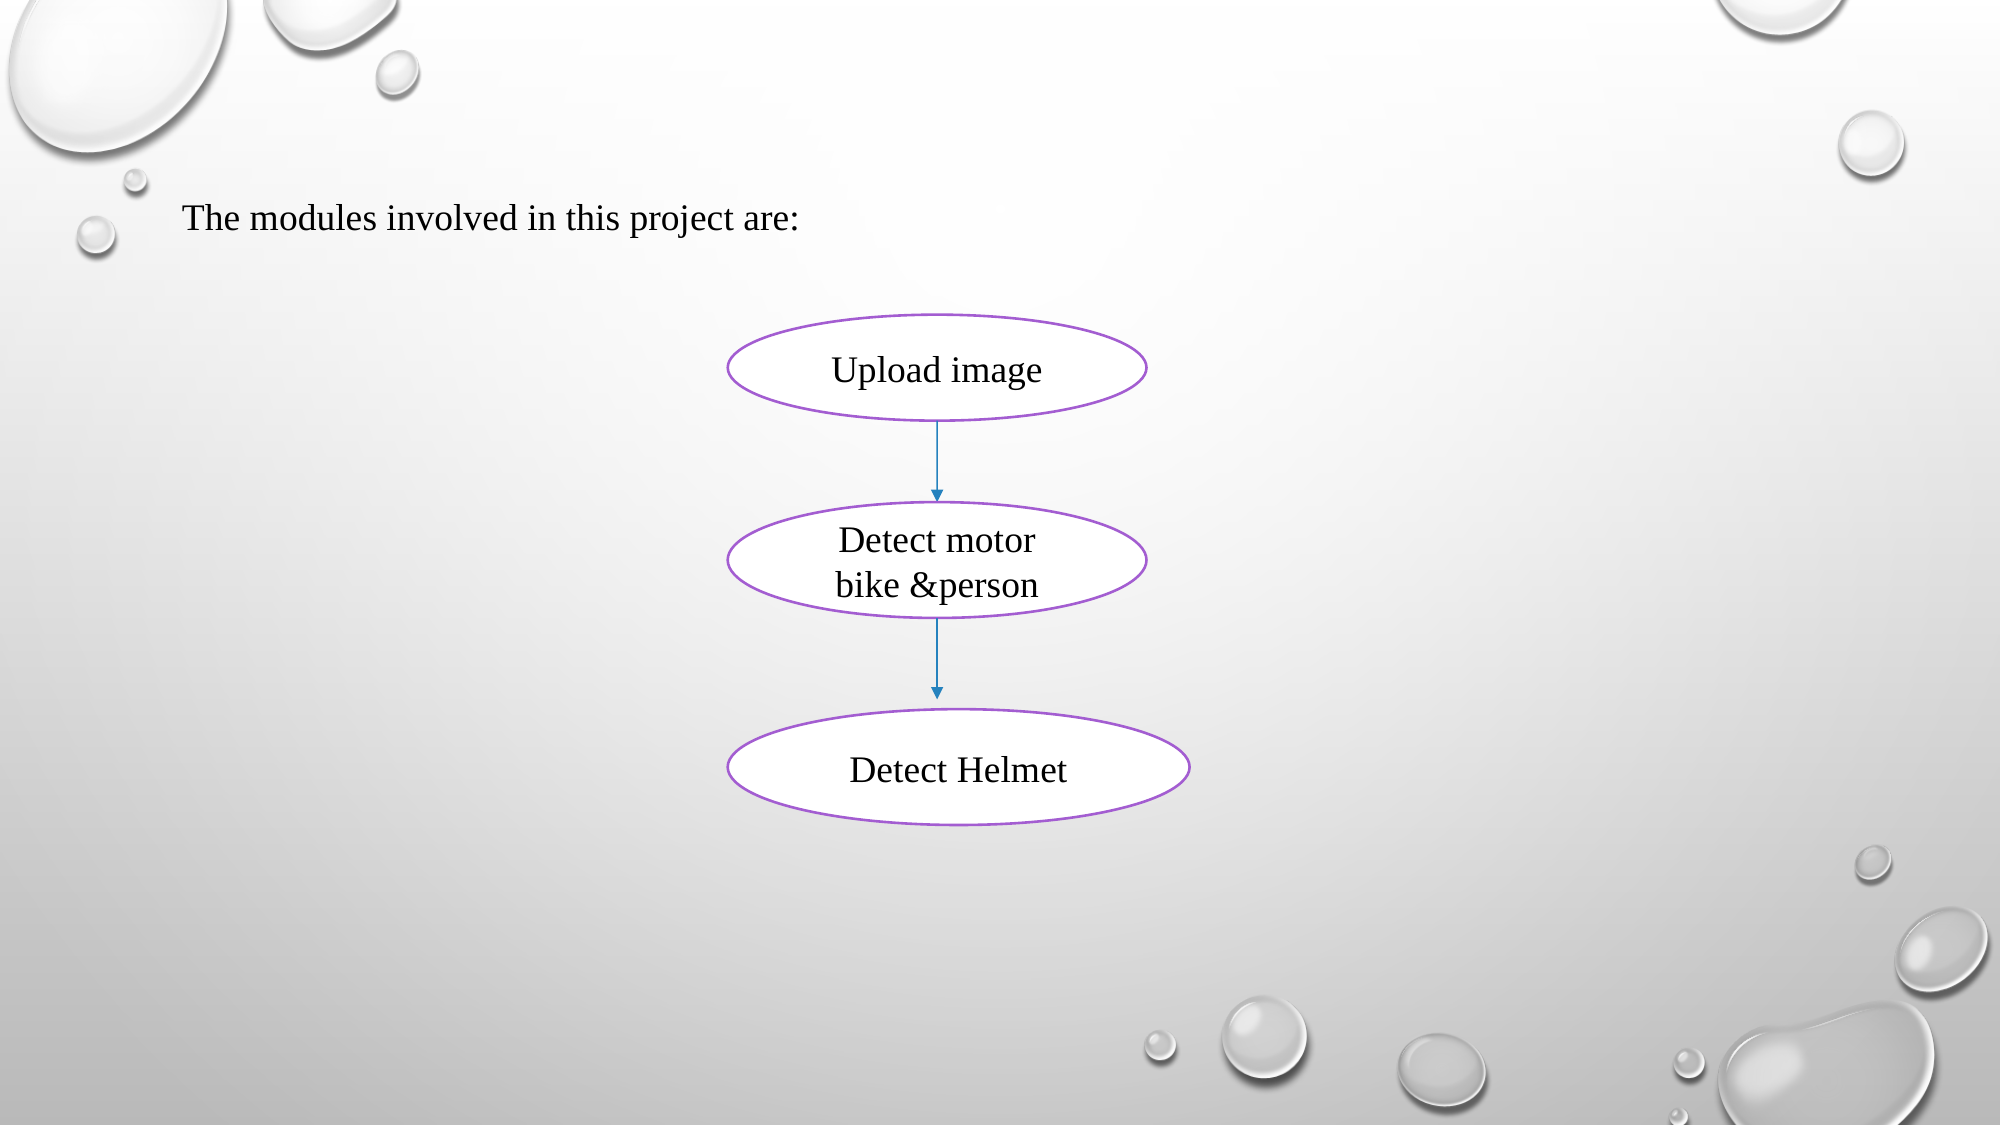

The modules involved in this project are:

Upload image
Detect motor bike &person
Detect Helmet